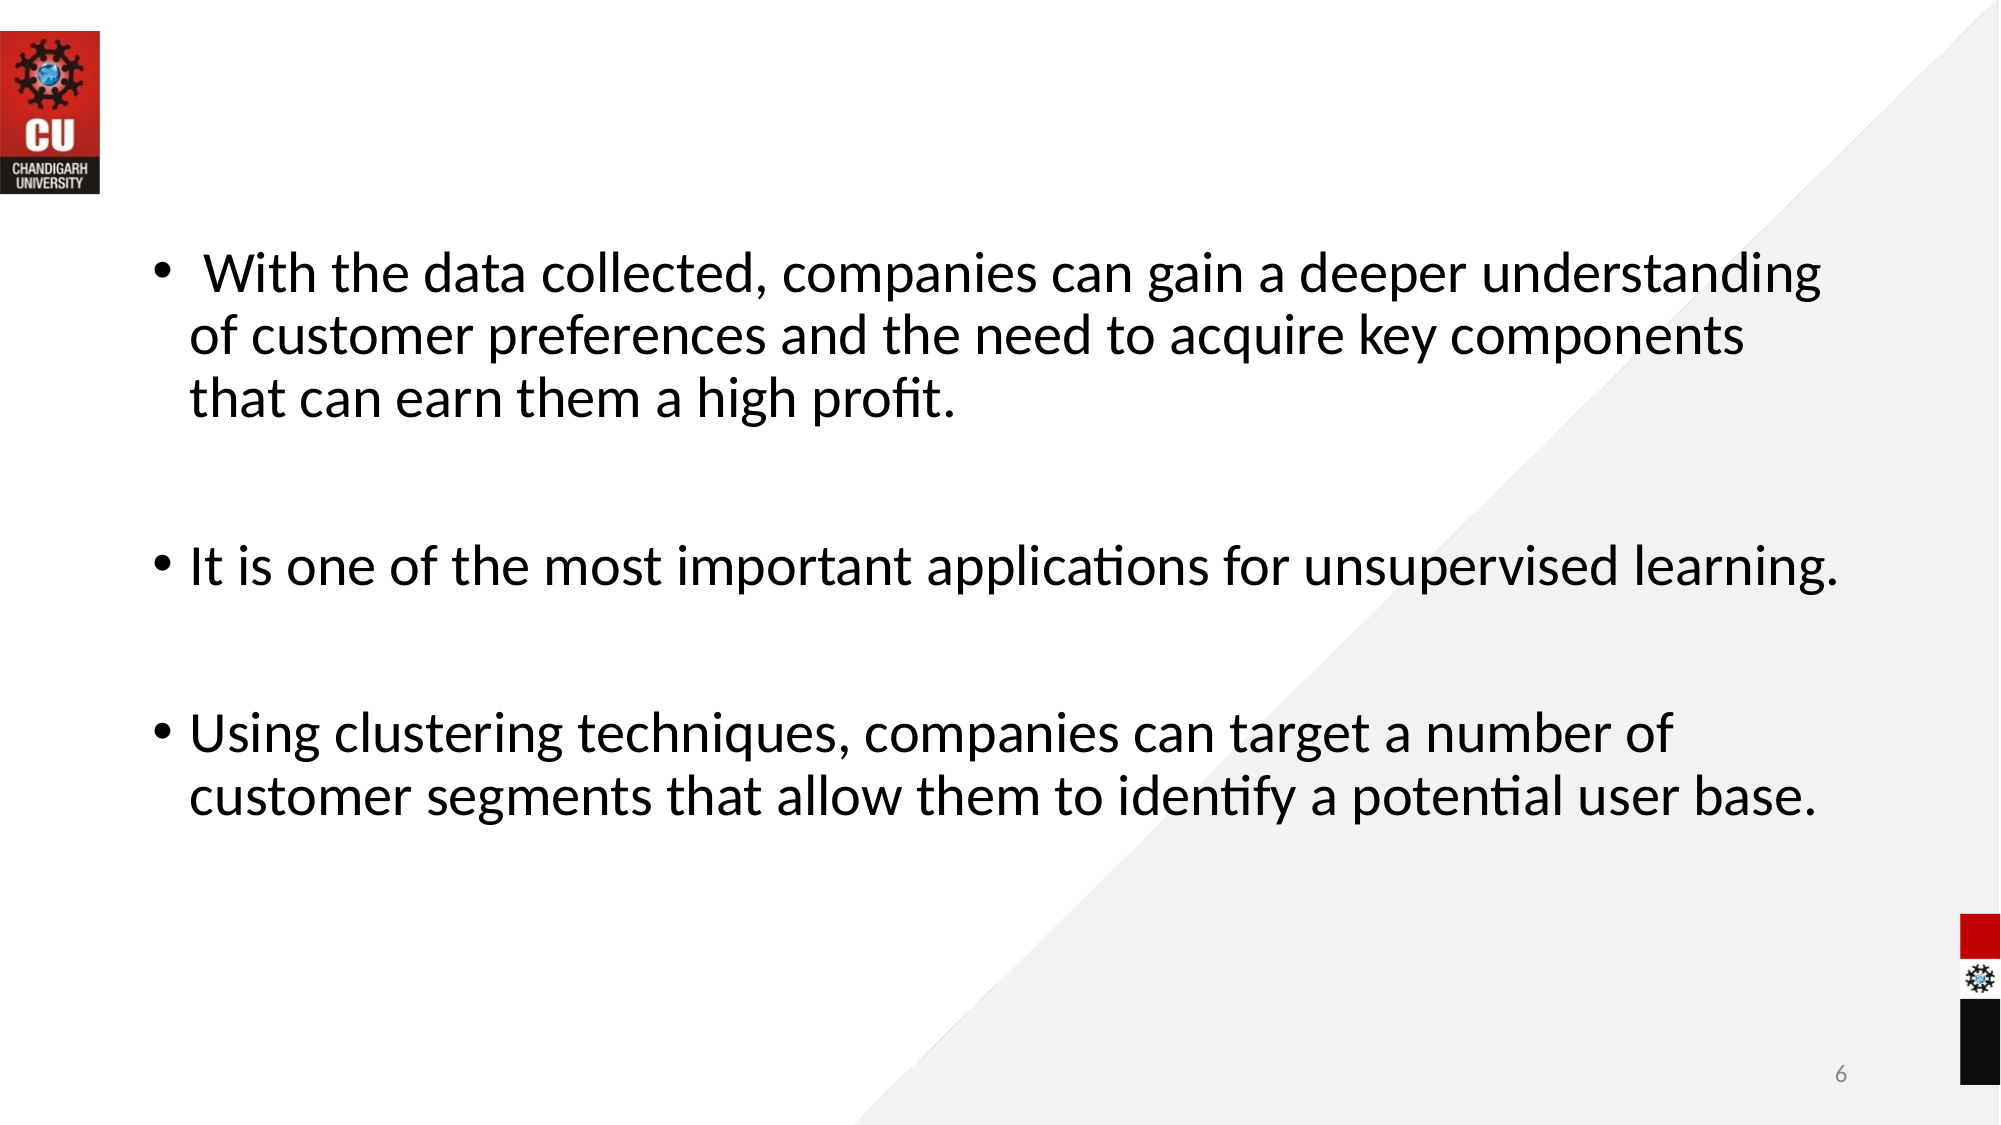

#

 With the data collected, companies can gain a deeper understanding of customer preferences and the need to acquire key components that can earn them a high profit.

It is one of the most important applications for unsupervised learning.

Using clustering techniques, companies can target a number of customer segments that allow them to identify a potential user base.
6